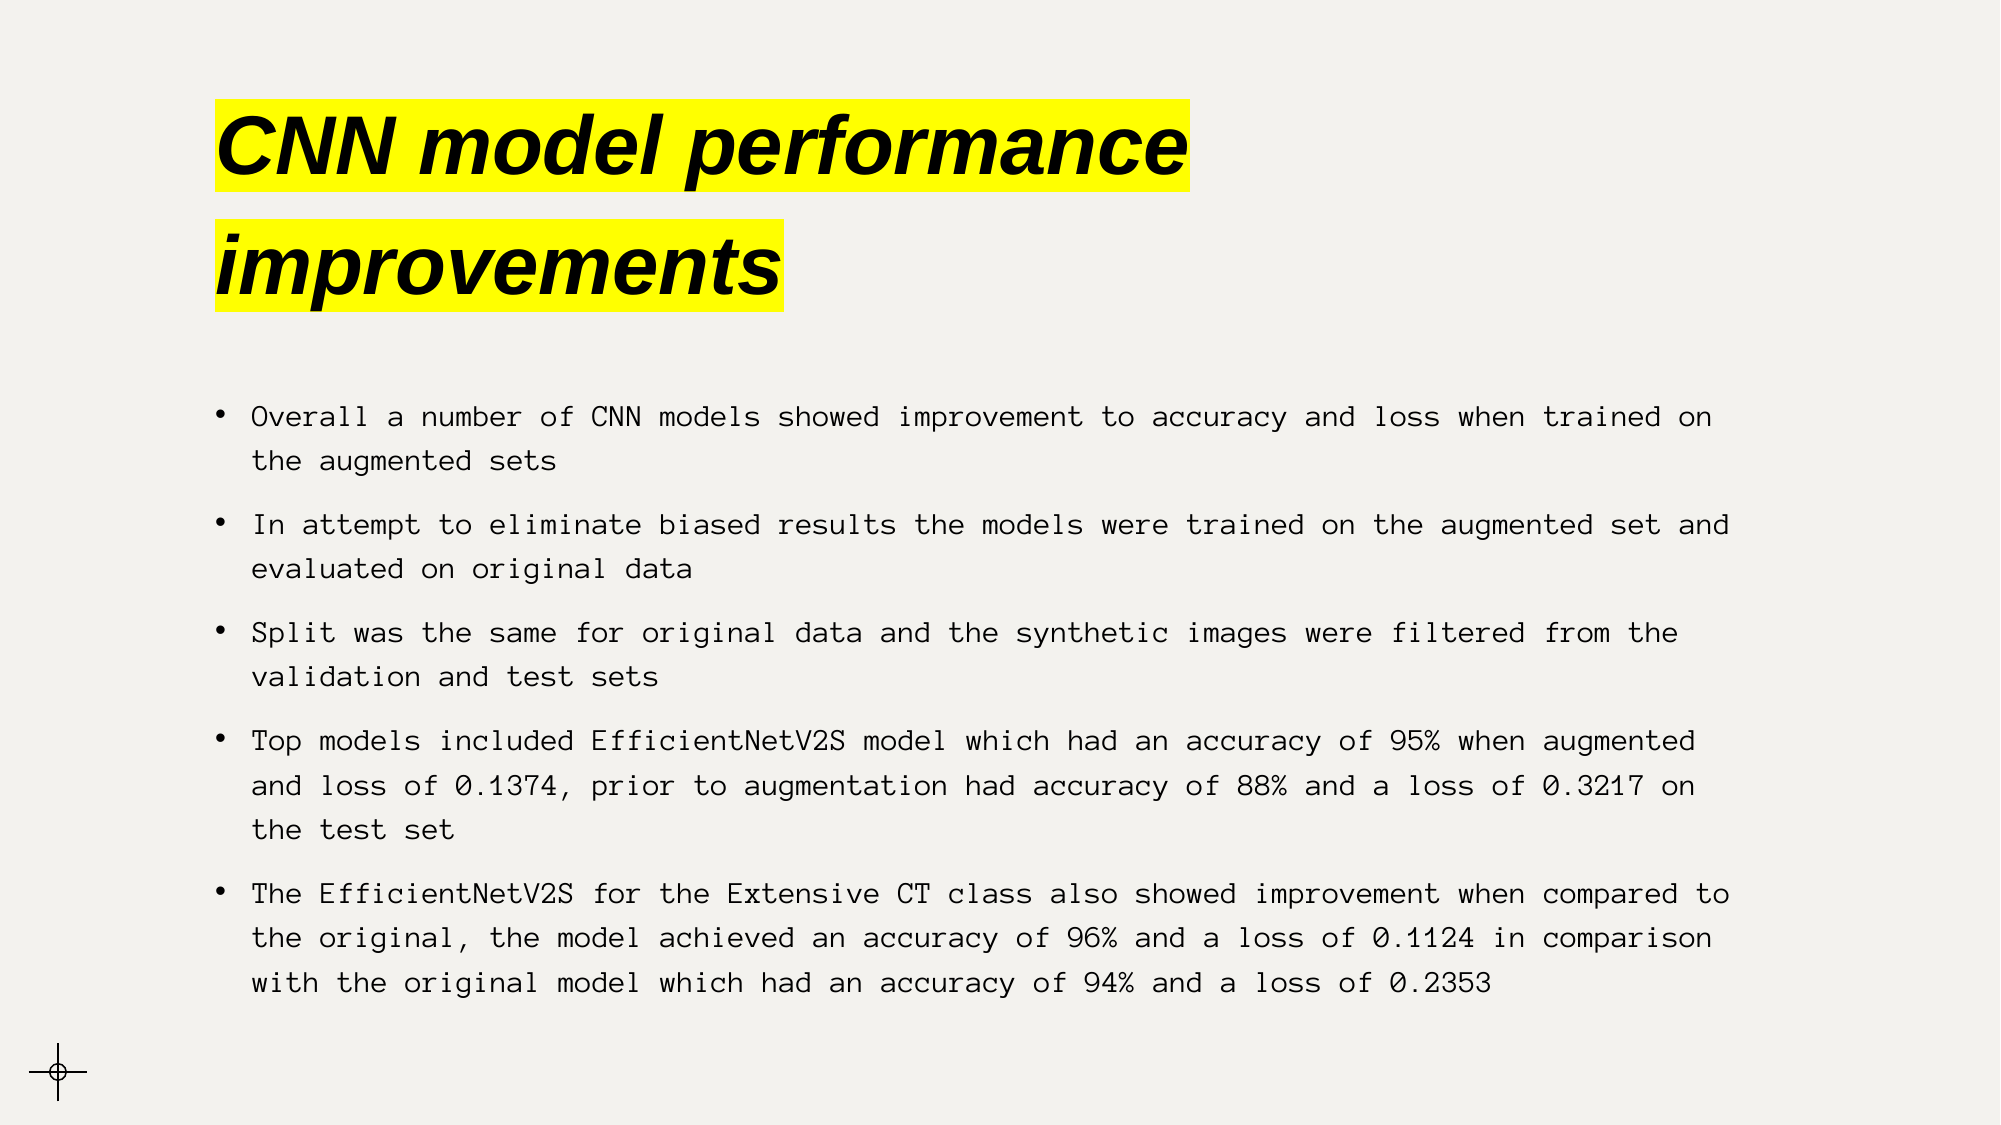

# CNN model performance improvements
Overall a number of CNN models showed improvement to accuracy and loss when trained on the augmented sets
In attempt to eliminate biased results the models were trained on the augmented set and evaluated on original data
Split was the same for original data and the synthetic images were filtered from the validation and test sets
Top models included EfficientNetV2S model which had an accuracy of 95% when augmented and loss of 0.1374, prior to augmentation had accuracy of 88% and a loss of 0.3217 on the test set
The EfficientNetV2S for the Extensive CT class also showed improvement when compared to the original, the model achieved an accuracy of 96% and a loss of 0.1124 in comparison with the original model which had an accuracy of 94% and a loss of 0.2353